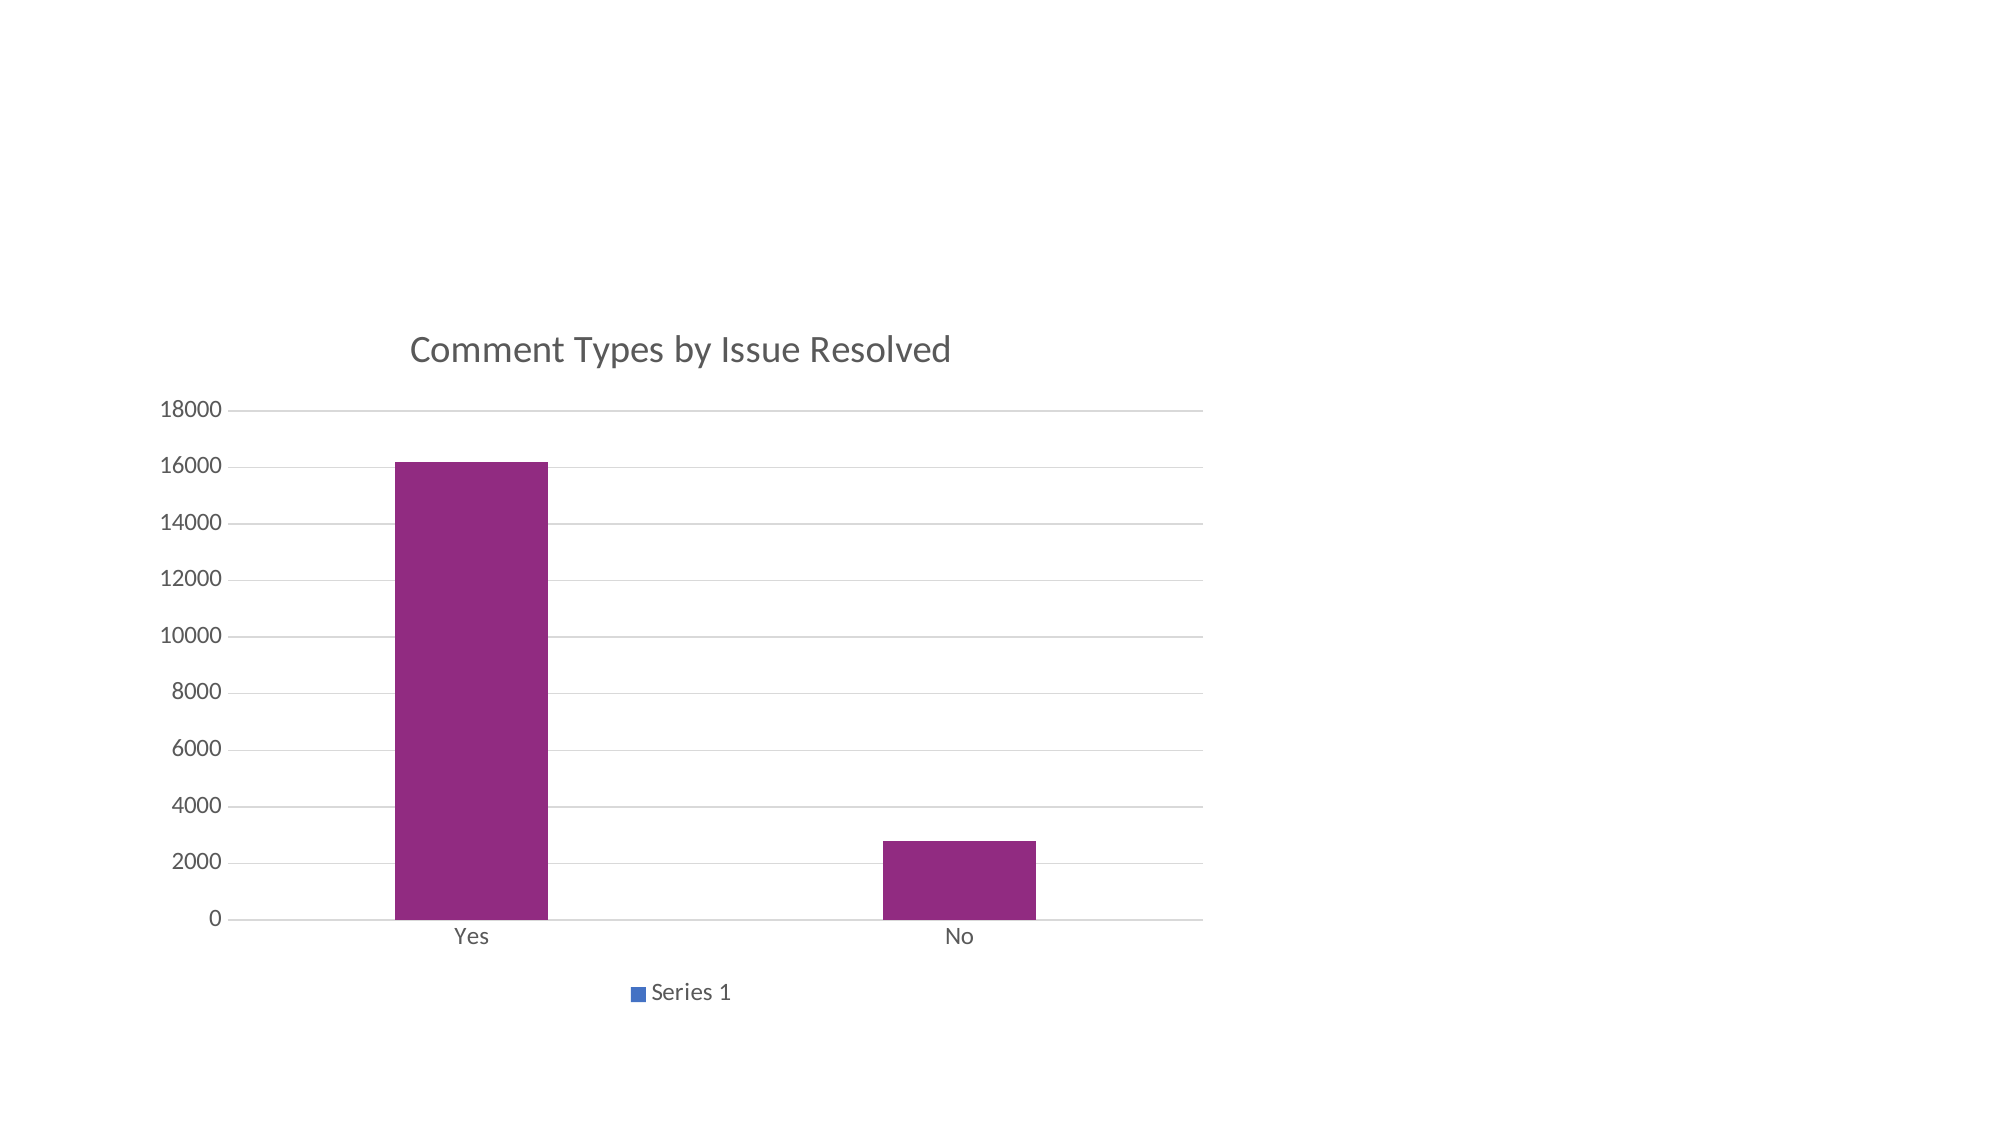

#

### Chart: Comment Types by Issue Resolved

| Category | Series 1 |
|---|---|
| Yes | 16181.0 |
| No | 2797.0 |